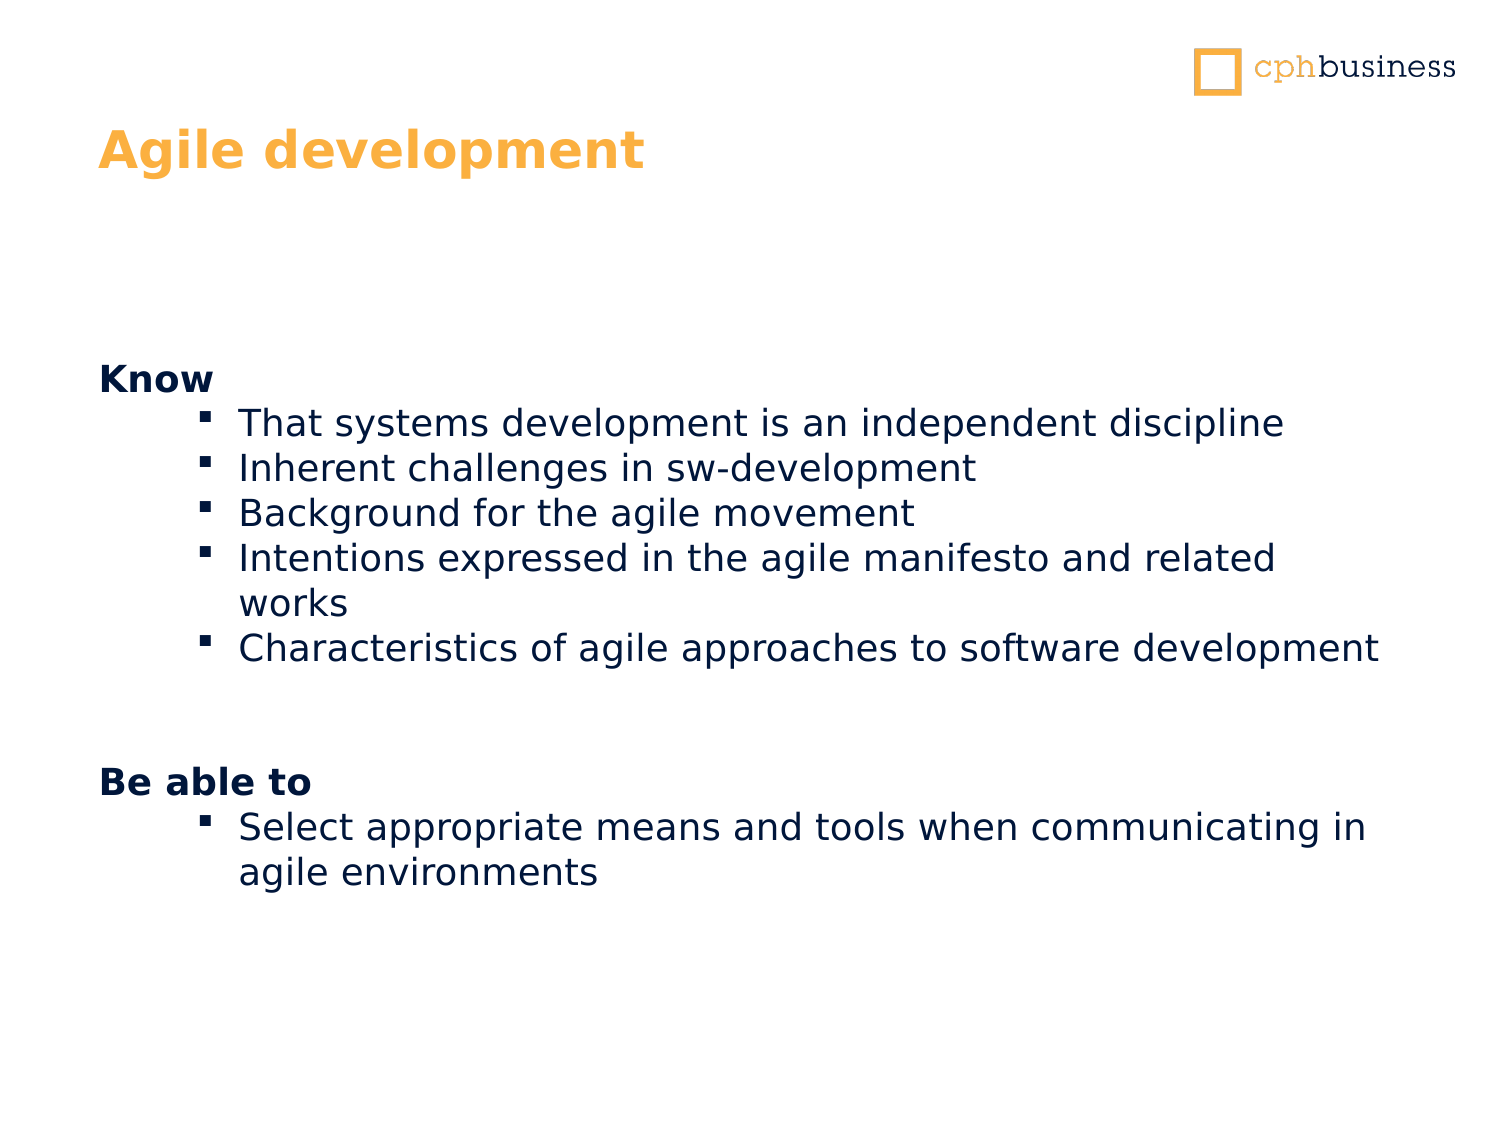

Agile development
Know
That systems development is an independent discipline
Inherent challenges in sw-development
Background for the agile movement
Intentions expressed in the agile manifesto and related works
Characteristics of agile approaches to software development

Be able to
Select appropriate means and tools when communicating in agile environments